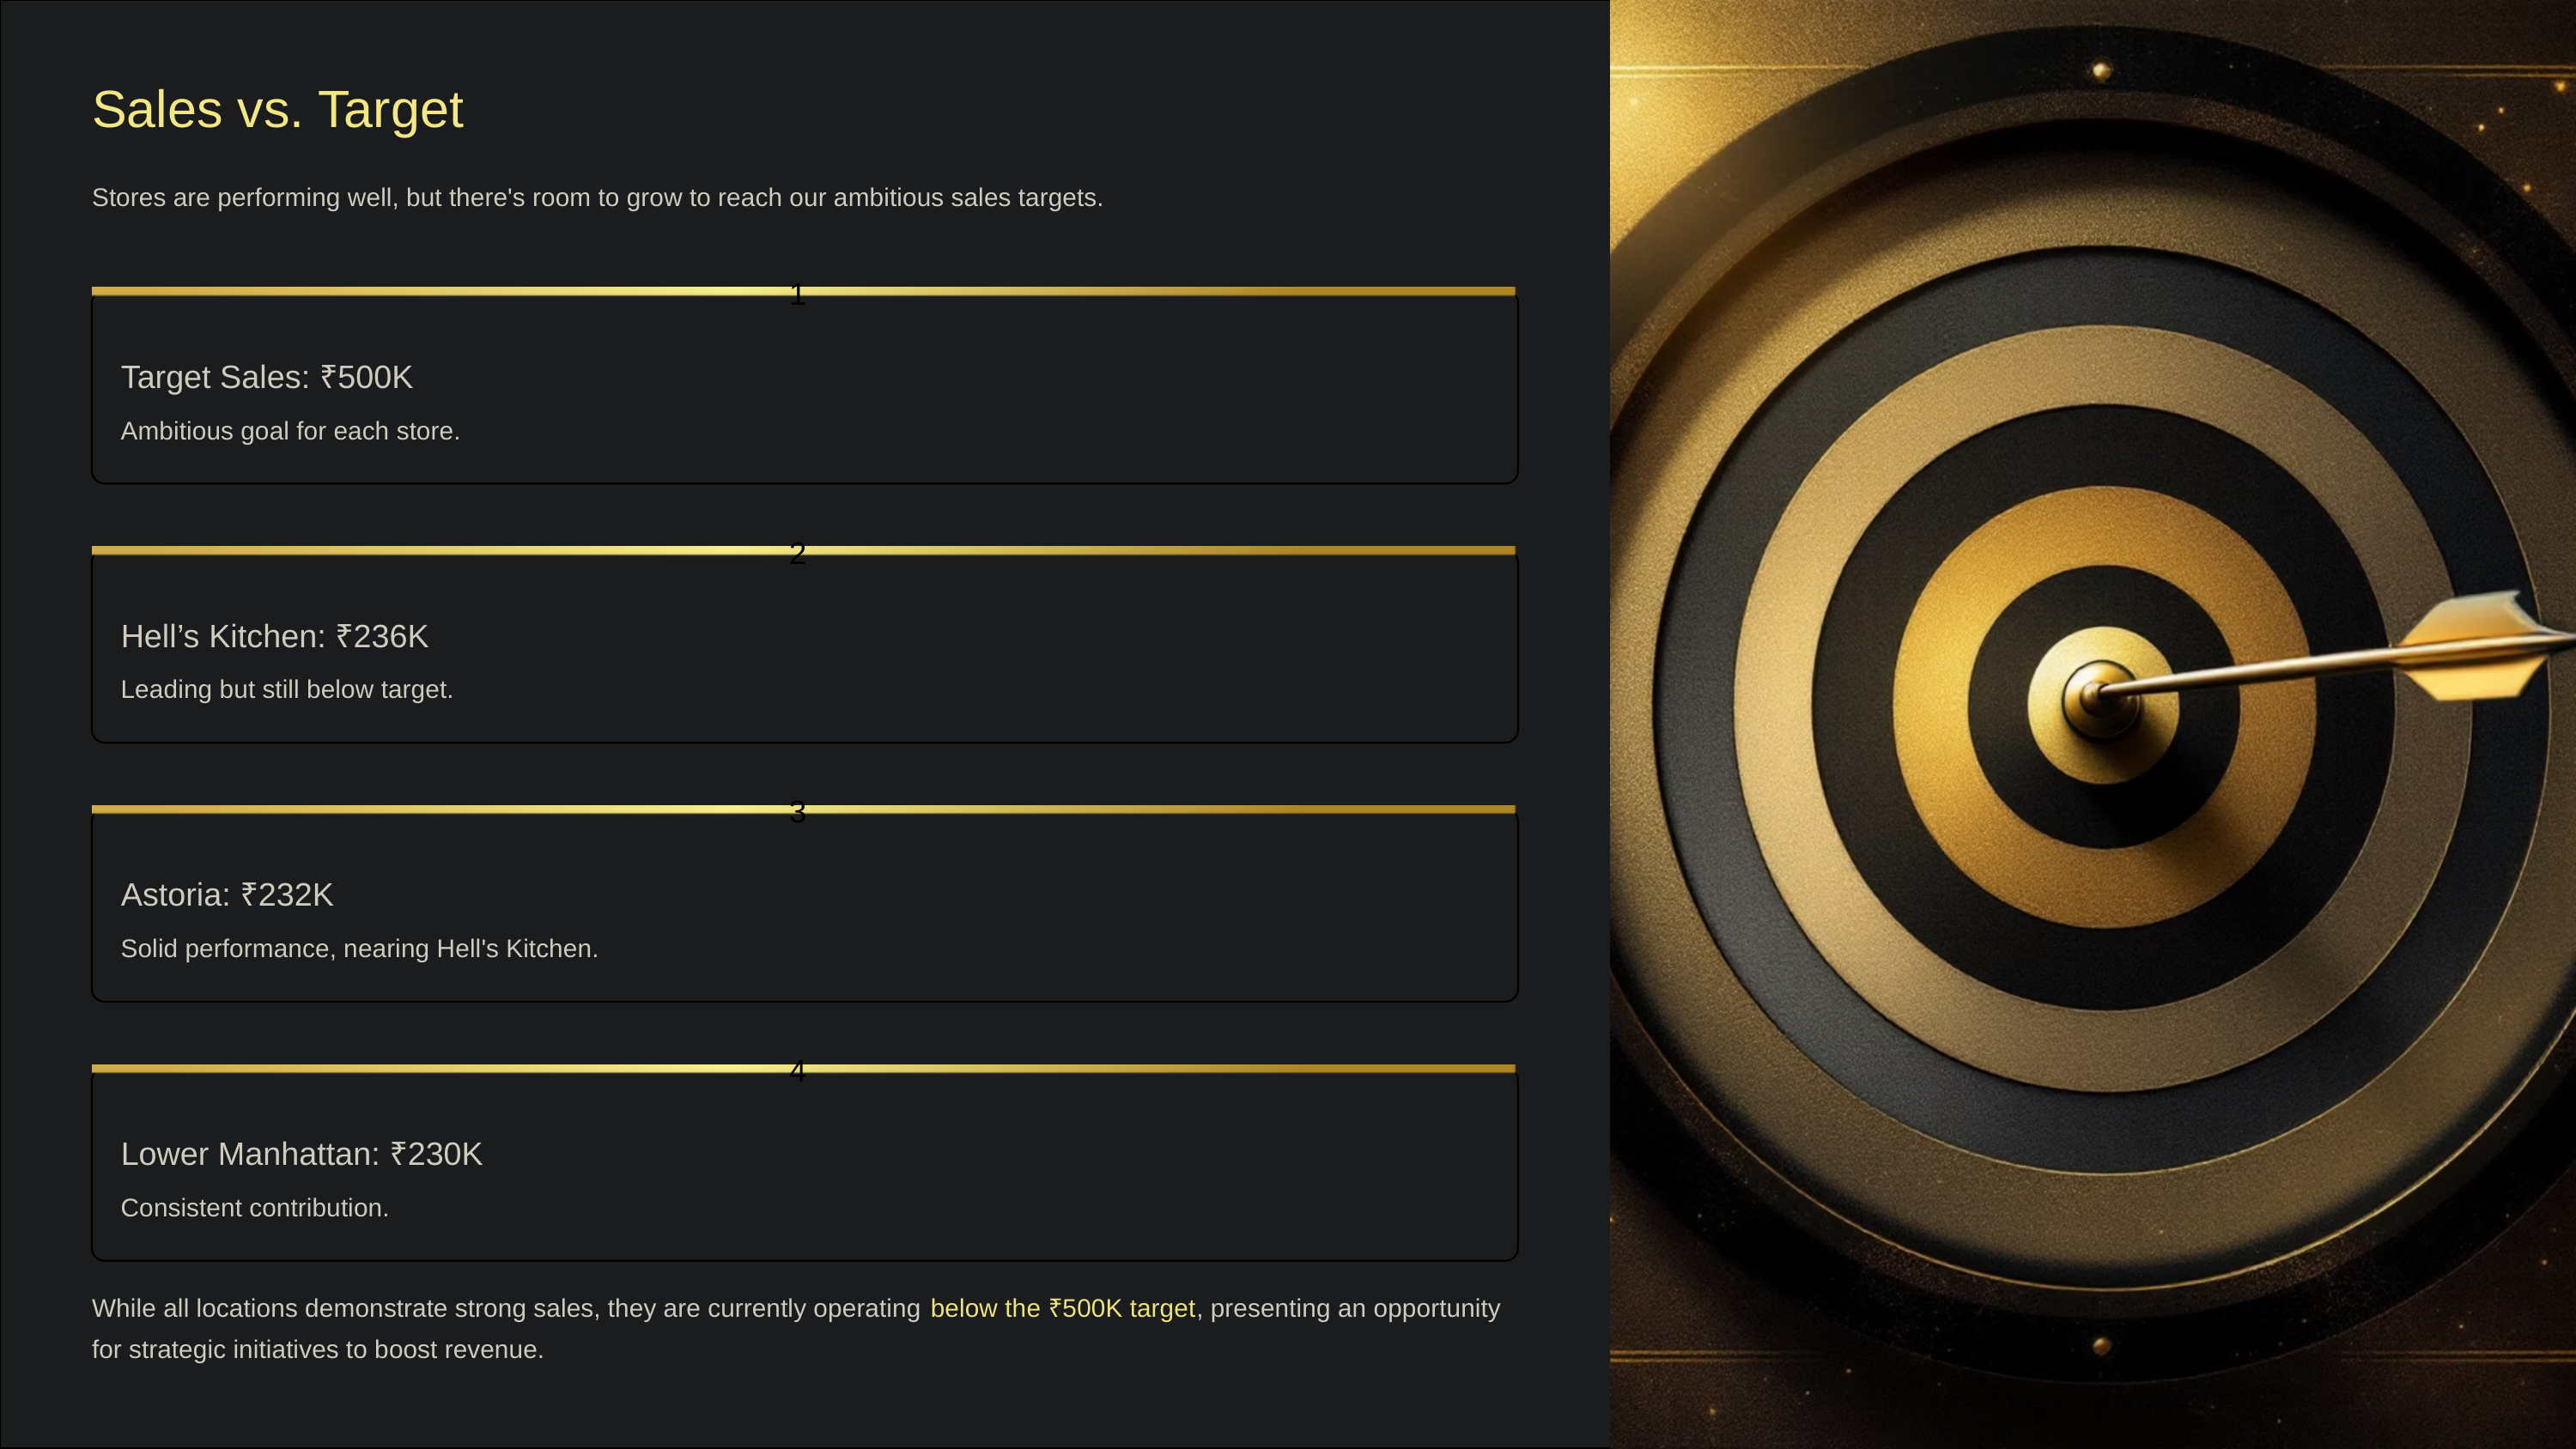

Sales vs. Target
Stores are performing well, but there's room to grow to reach our ambitious sales targets.

1

Target Sales: ₹500K
Ambitious goal for each store.

2

Hell’s Kitchen: ₹236K
Leading but still below target.

3

Astoria: ₹232K
Solid performance, nearing Hell's Kitchen.

4

Lower Manhattan: ₹230K
Consistent contribution.
While all locations demonstrate strong sales, they are currently operating below the ₹500K target, presenting an opportunity for strategic initiatives to boost revenue.